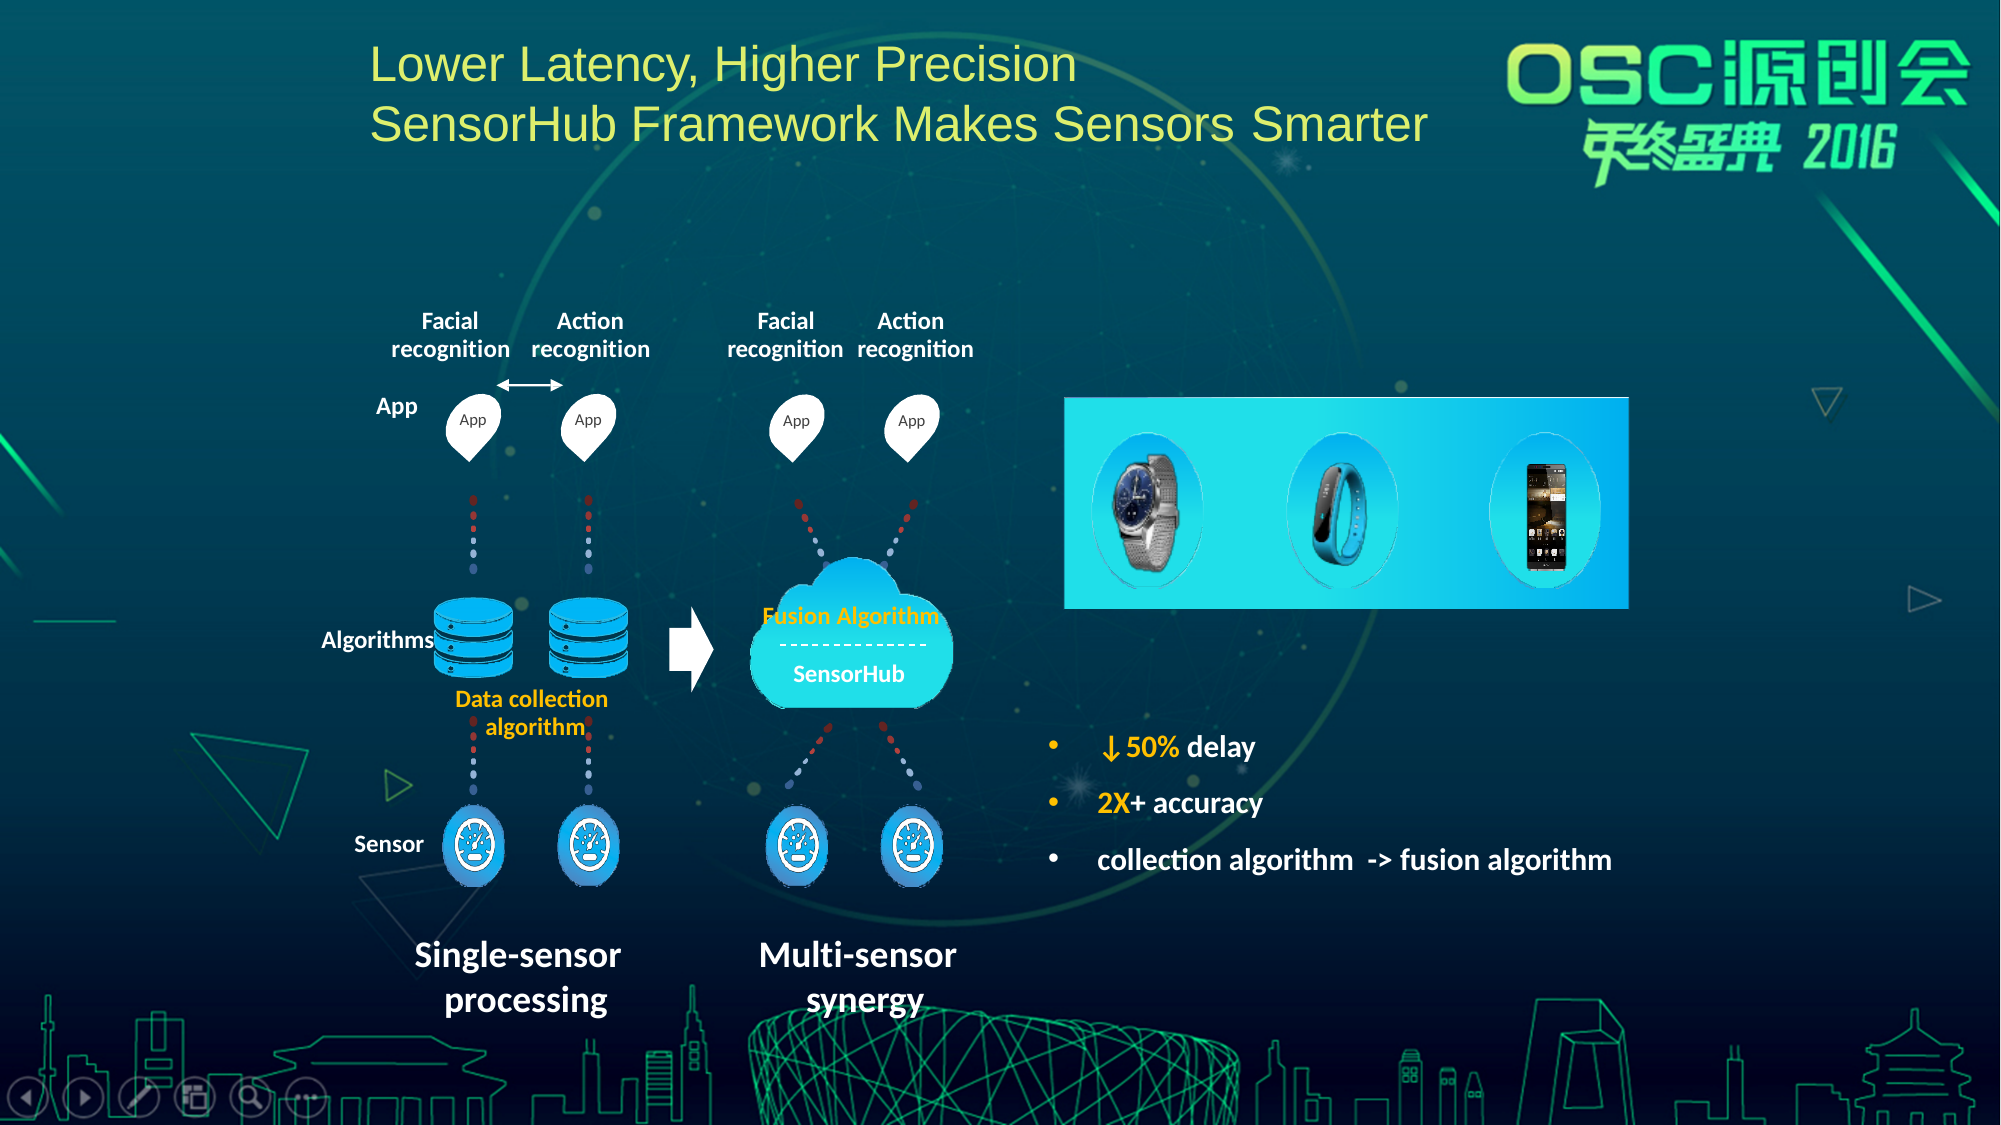

# Lower Latency, Higher Precision
SensorHub Framework Makes Sensors Smarter
Facial  recognition
Action  recognition
Facial	Action  recognition  recognition

App

App
App
App
App

Fusion Algorithm

Algorithms

SensorHub

Data collection  algorithm

↓50% delay
2X+ accuracy
collection algorithm  -> fusion algorithm

Sensor
Single-sensor  processing
Multi-sensor  synergy